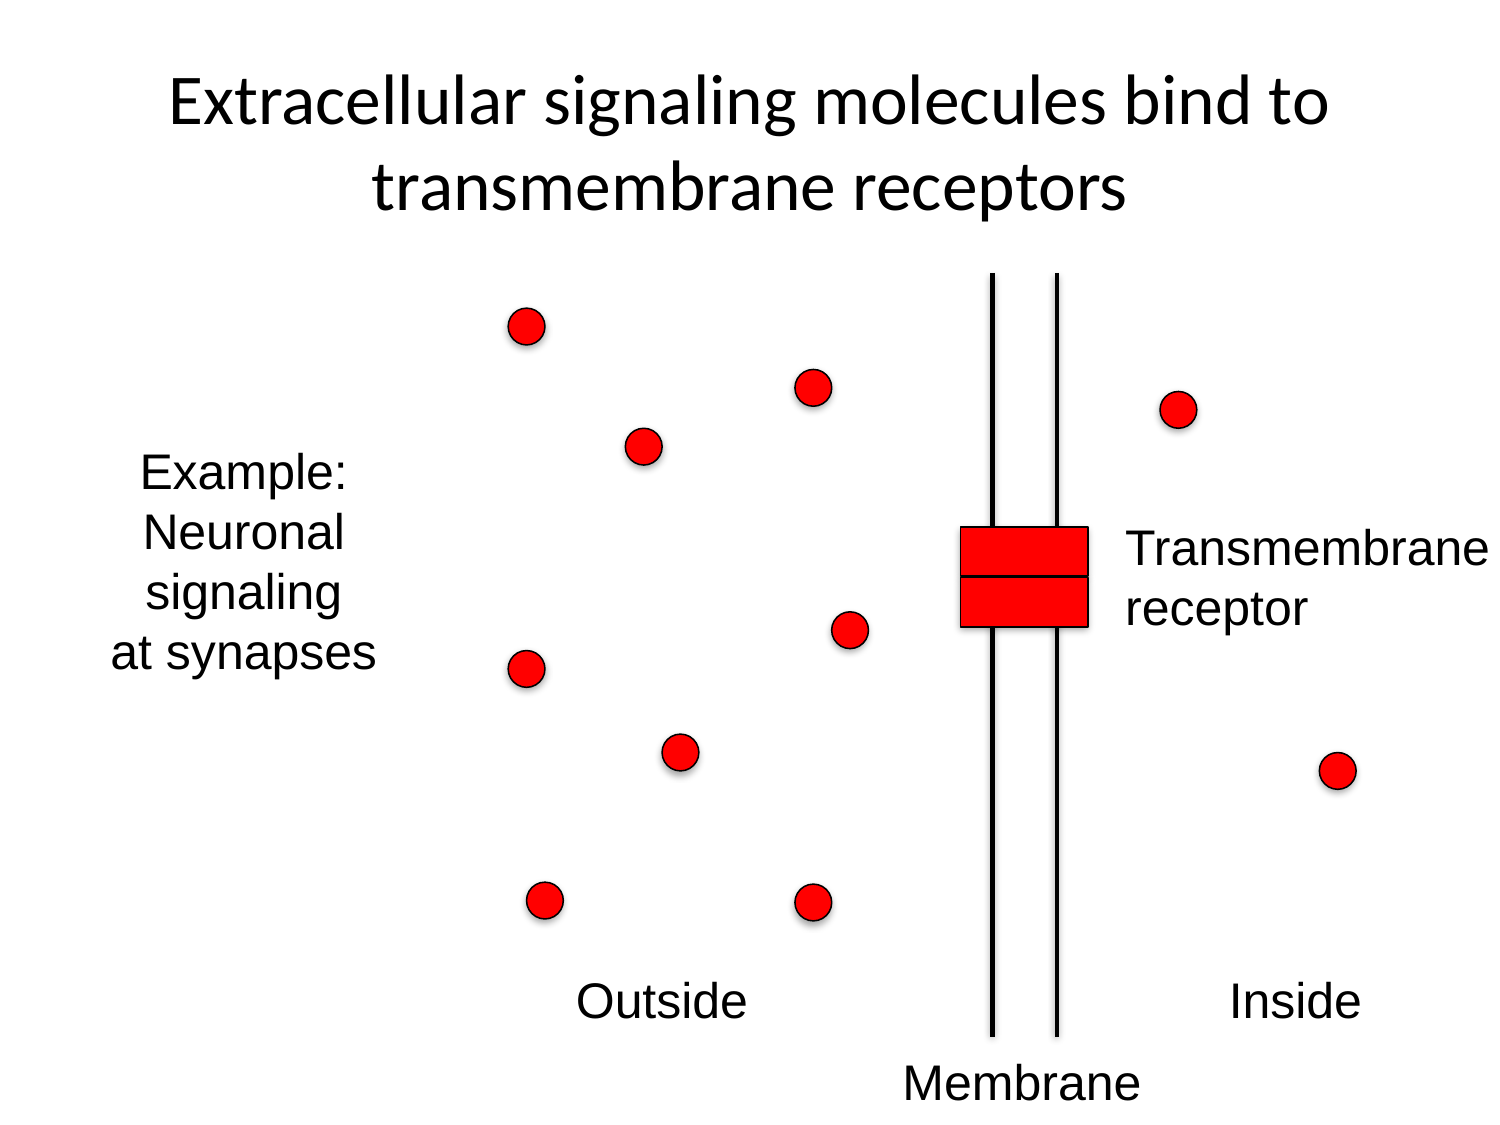

# Extracellular signaling molecules bind to transmembrane receptors

Example:
Neuronal signaling
at synapses

Transmembrane receptor

Inside
Outside
Membrane